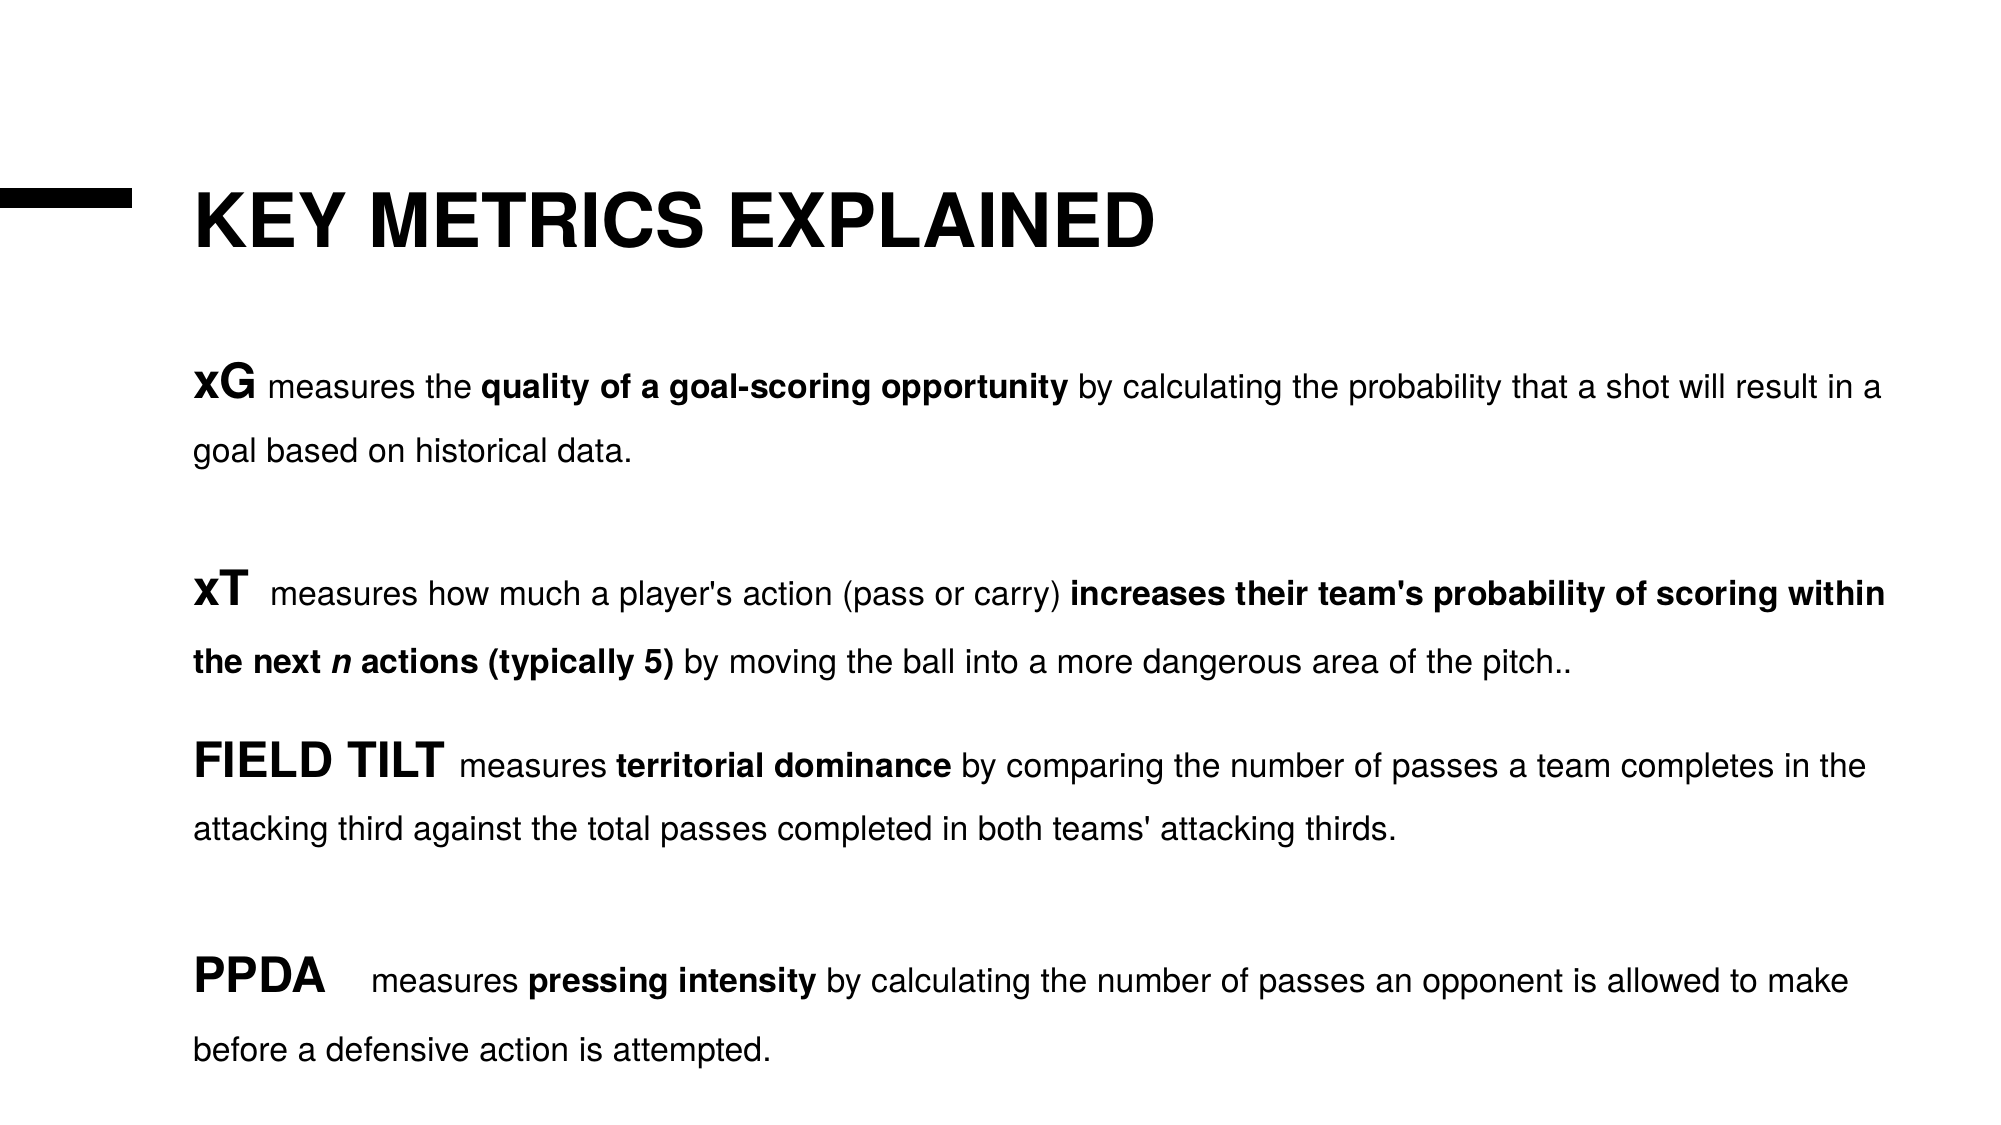

# Key Metrics Explained
xG measures the quality of a goal-scoring opportunity by calculating the probability that a shot will result in a goal based on historical data.
xT measures how much a player's action (pass or carry) increases their team's probability of scoring within the next n actions (typically 5) by moving the ball into a more dangerous area of the pitch..
Field Tilt measures territorial dominance by comparing the number of passes a team completes in the attacking third against the total passes completed in both teams' attacking thirds.
PPDA  measures pressing intensity by calculating the number of passes an opponent is allowed to make before a defensive action is attempted.